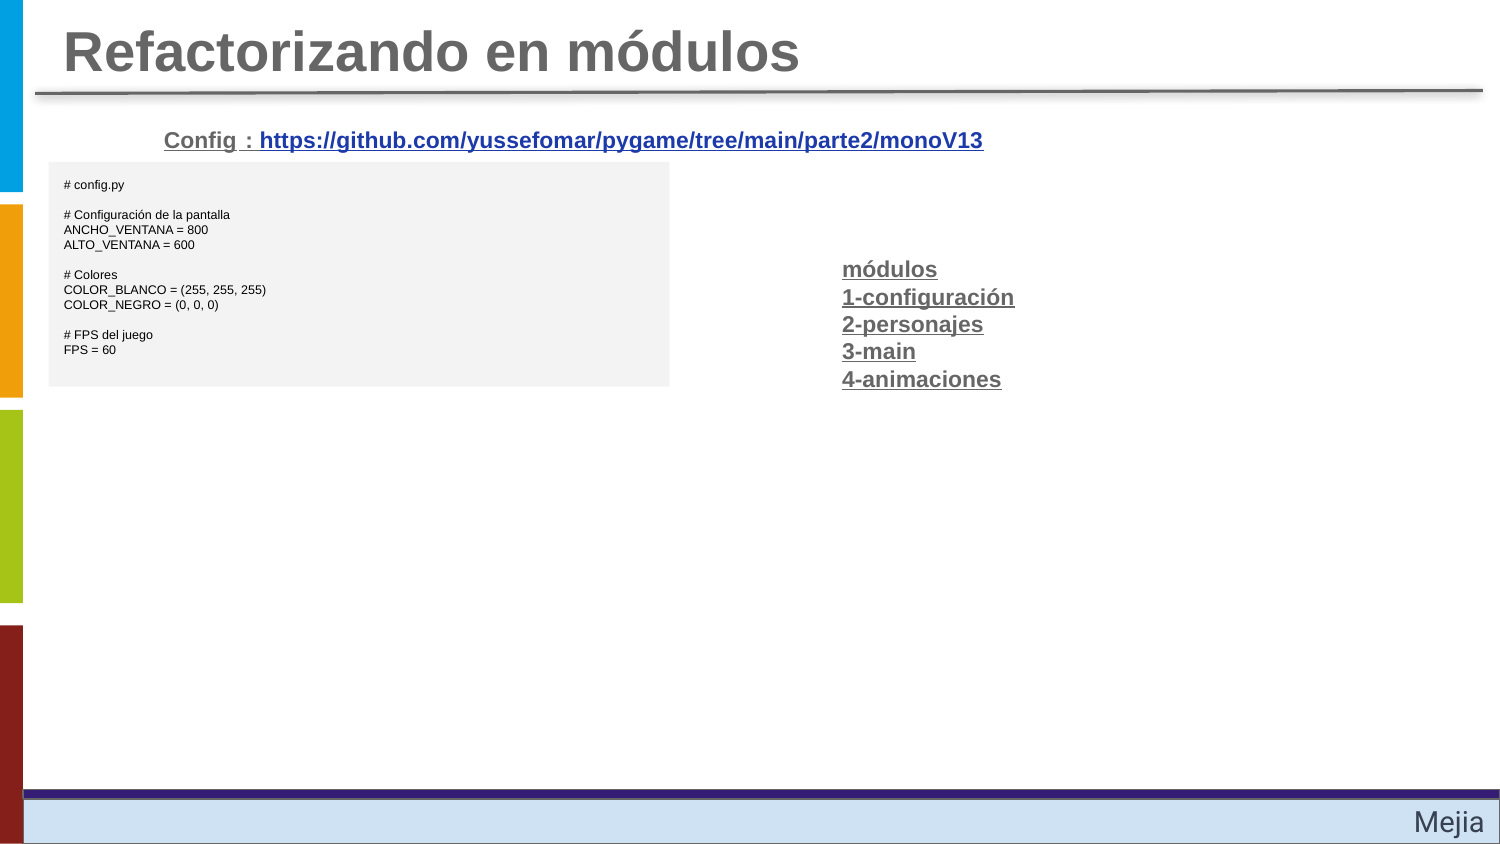

Refactorizando en módulos

Config	 : https://github.com/yussefomar/pygame/tree/main/parte2/monoV13
# config.py

# Configuración de la pantalla
ANCHO_VENTANA = 800
ALTO_VENTANA = 600

# Colores
COLOR_BLANCO = (255, 255, 255)
COLOR_NEGRO = (0, 0, 0)

# FPS del juego
FPS = 60

módulos
1-configuración
2-personajes
3-main
4-animaciones

Mejia